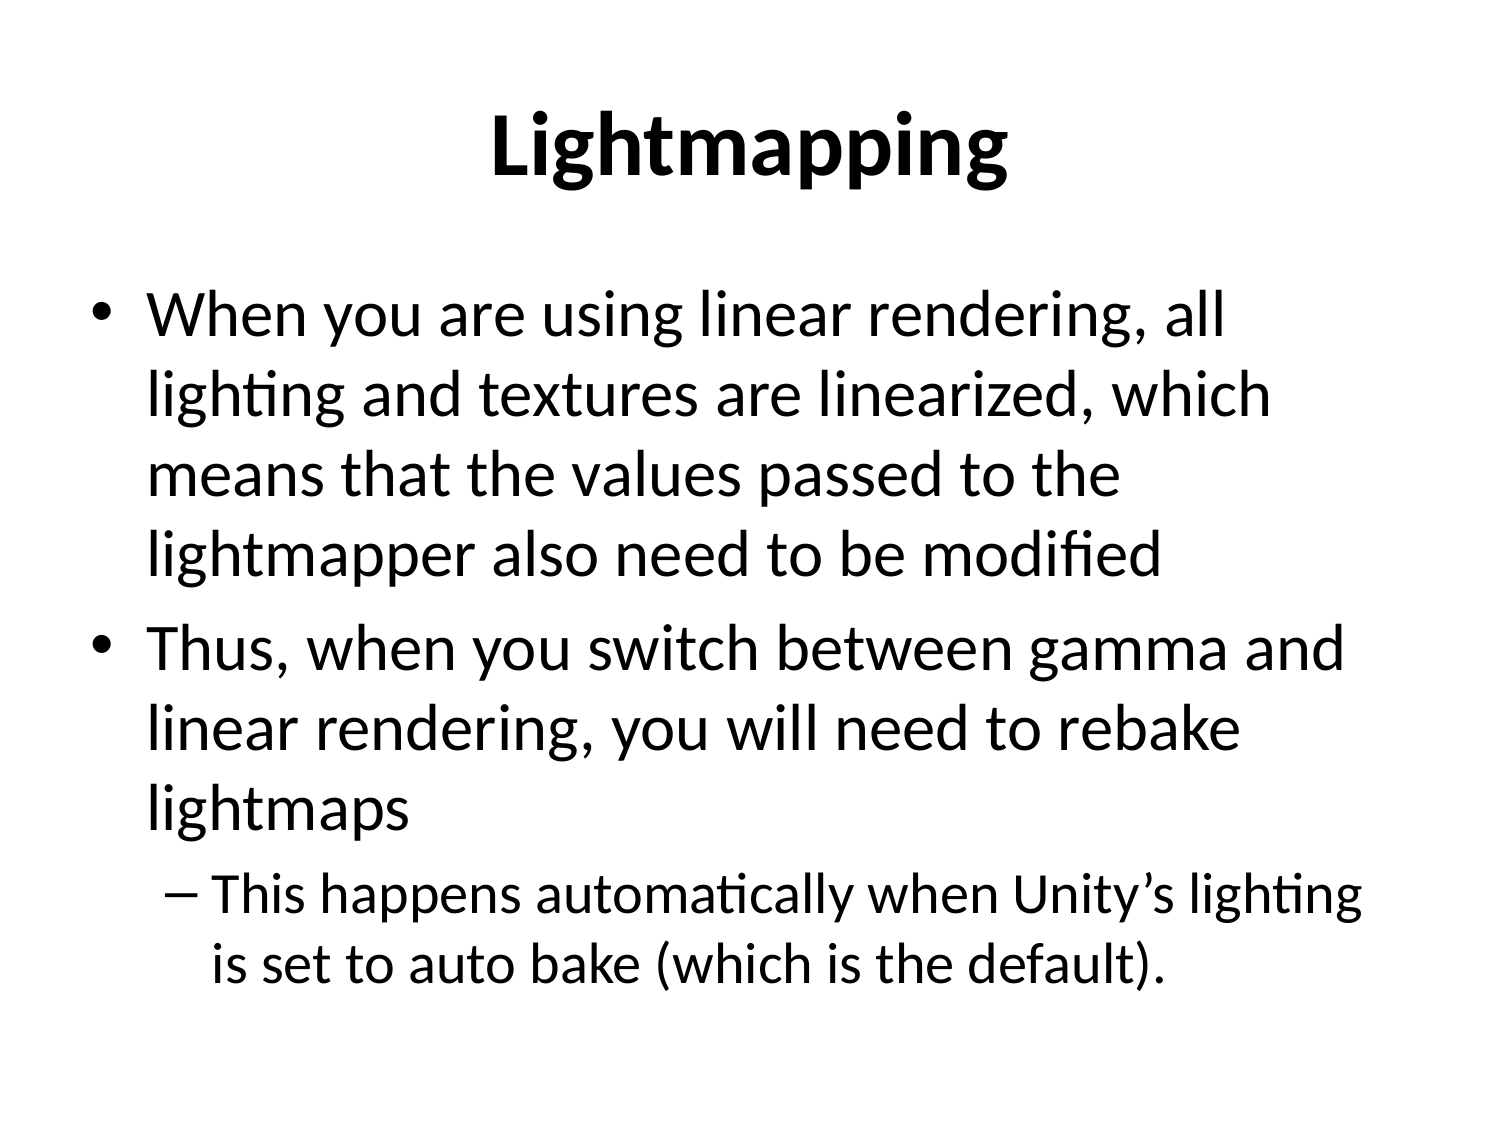

# Lightmapping
When you are using linear rendering, all lighting and textures are linearized, which means that the values passed to the lightmapper also need to be modified
Thus, when you switch between gamma and linear rendering, you will need to rebake lightmaps
This happens automatically when Unity’s lighting is set to auto bake (which is the default).